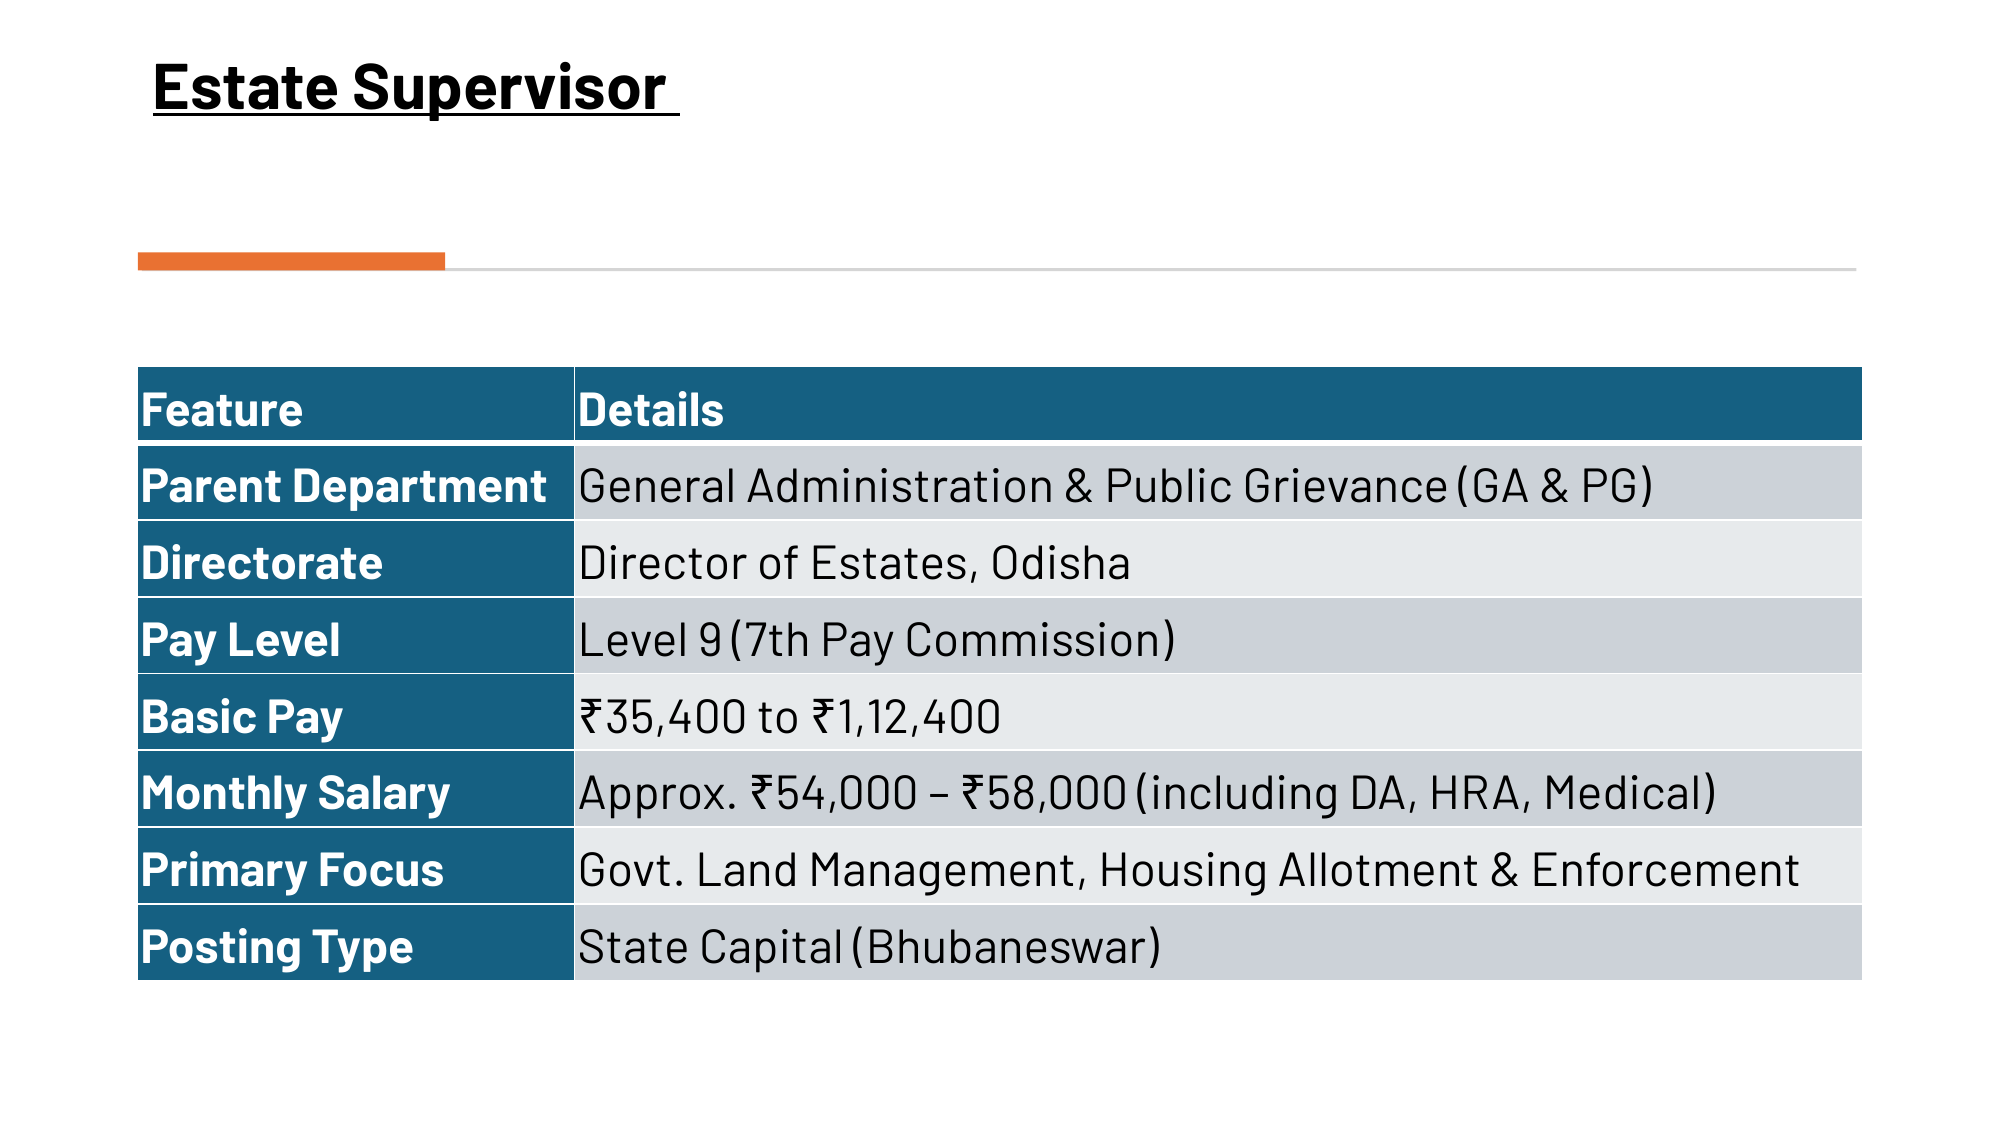

# Estate Supervisor

| Feature | Details |
| --- | --- |
| Parent Department | General Administration & Public Grievance (GA & PG) |
| Directorate | Director of Estates, Odisha |
| Pay Level | Level 9 (7th Pay Commission) |
| Basic Pay | ₹35,400 to ₹1,12,400 |
| Monthly Salary | Approx. ₹54,000 – ₹58,000 (including DA, HRA, Medical) |
| Primary Focus | Govt. Land Management, Housing Allotment & Enforcement |
| Posting Type | State Capital (Bhubaneswar) |